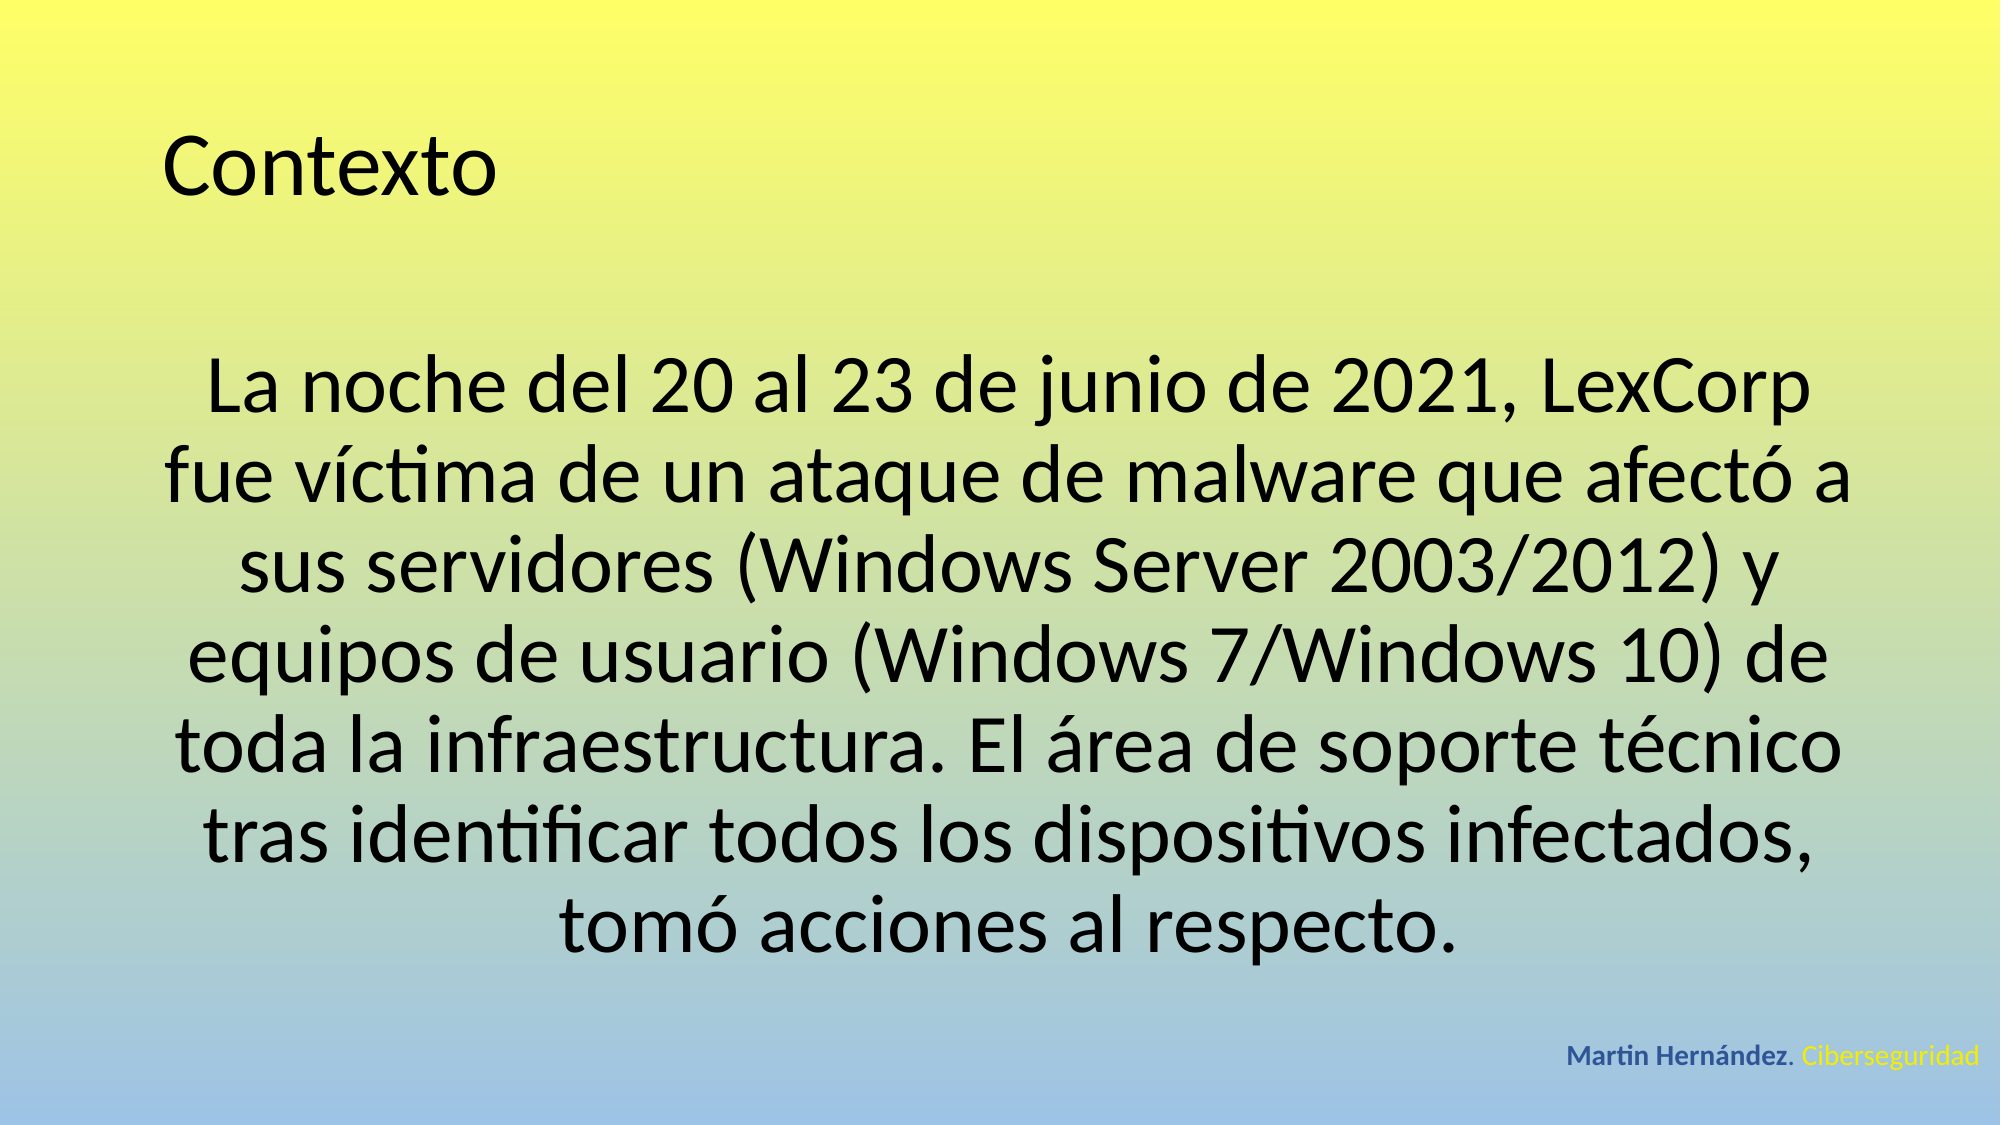

Contexto
# La noche del 20 al 23 de junio de 2021, LexCorp fue víctima de un ataque de malware que afectó a sus servidores (Windows Server 2003/2012) y equipos de usuario (Windows 7/Windows 10) de toda la infraestructura. El área de soporte técnico tras identificar todos los dispositivos infectados, tomó acciones al respecto.
Martin Hernández. Ciberseguridad